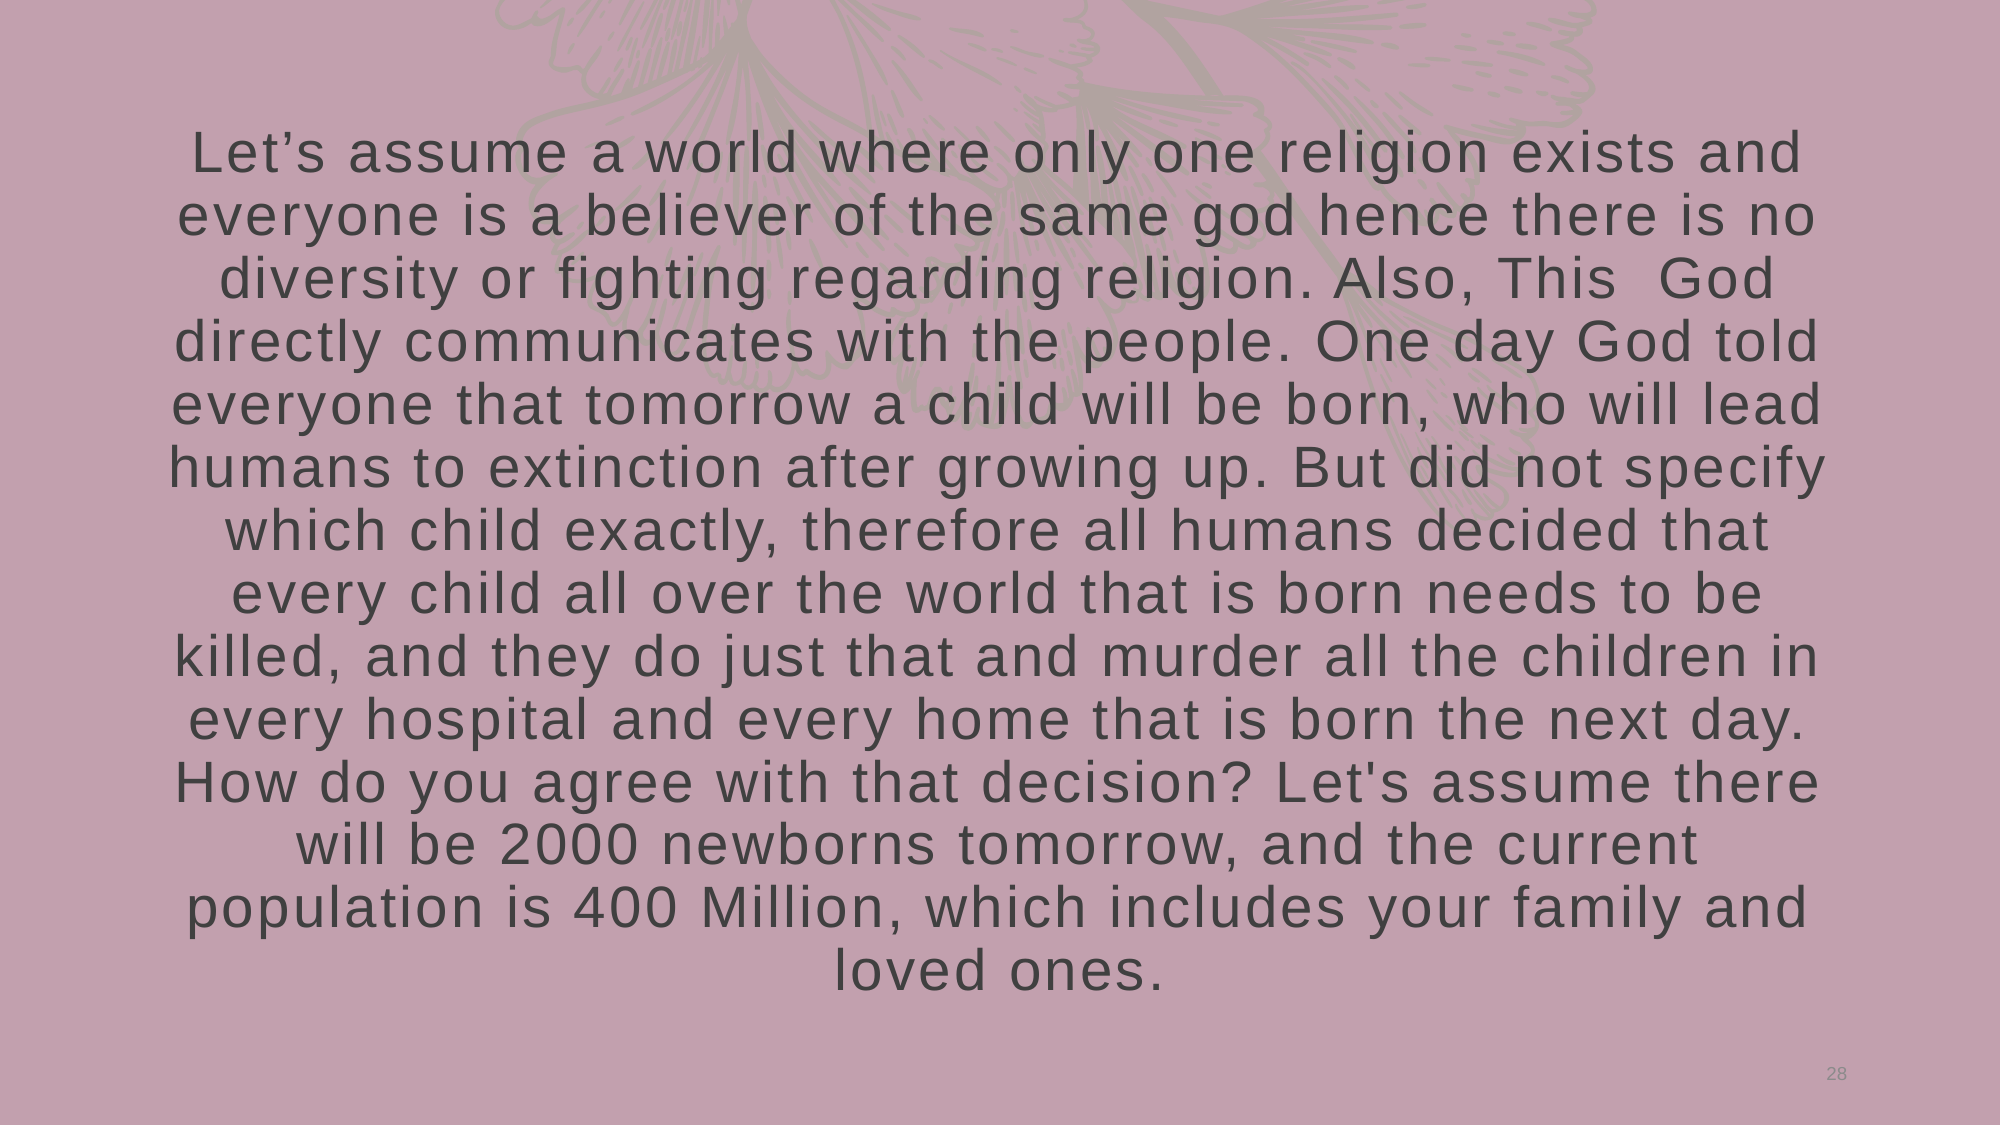

# Let’s assume a world where only one religion exists and everyone is a believer of the same god hence there is no diversity or fighting regarding religion. Also, This  God directly communicates with the people. One day God told everyone that tomorrow a child will be born, who will lead humans to extinction after growing up. But did not specify which child exactly, therefore all humans decided that every child all over the world that is born needs to be killed, and they do just that and murder all the children in every hospital and every home that is born the next day. How do you agree with that decision? Let's assume there will be 2000 newborns tomorrow, and the current population is 400 Million, which includes your family and loved ones.
28